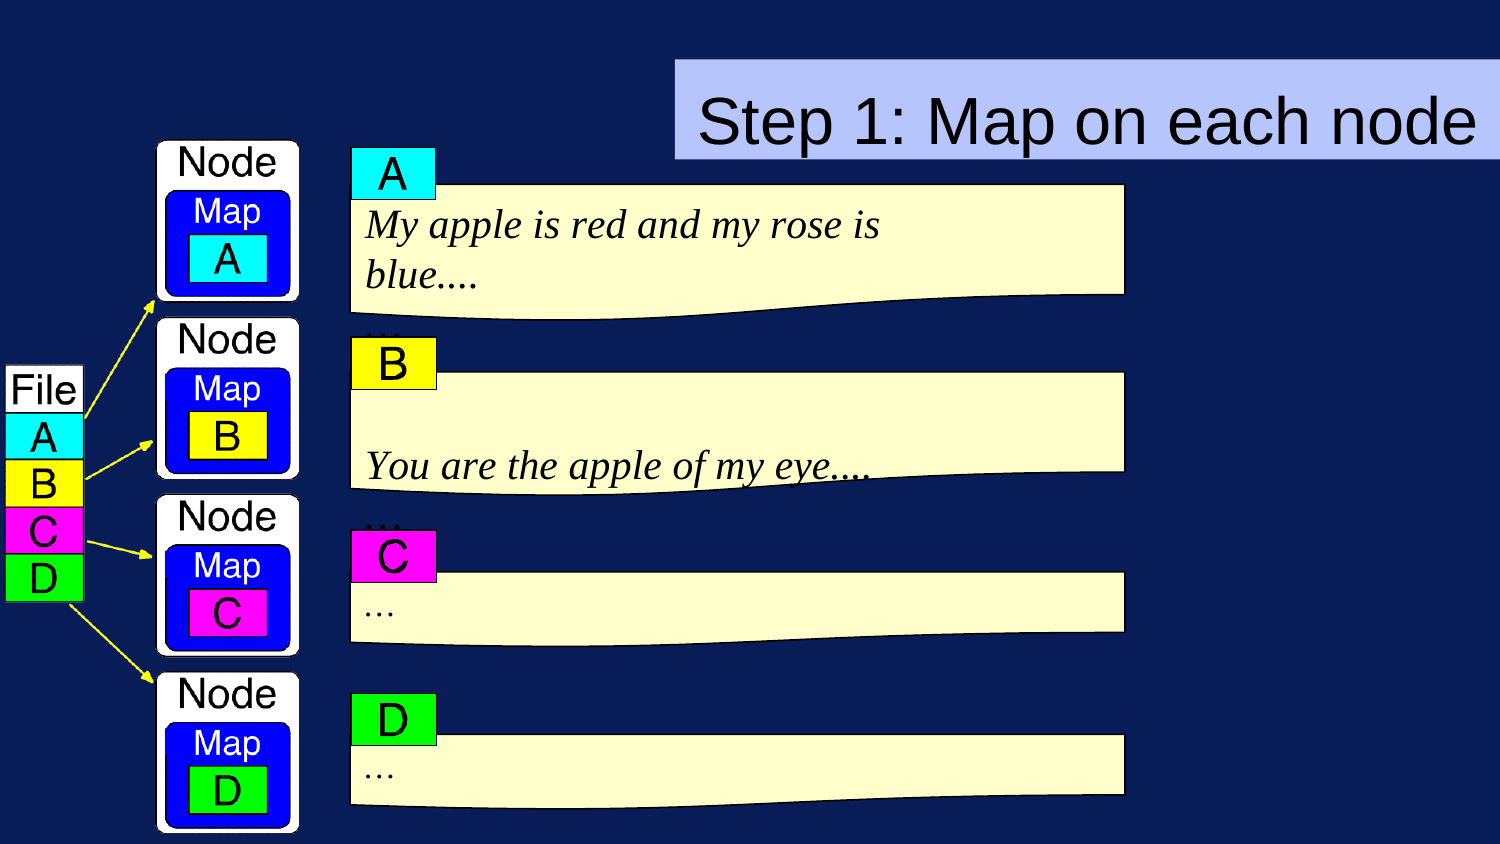

# Step 1: Map on each node

My apple is red and my rose is blue....
…

You are the apple of my eye....
…

…

…